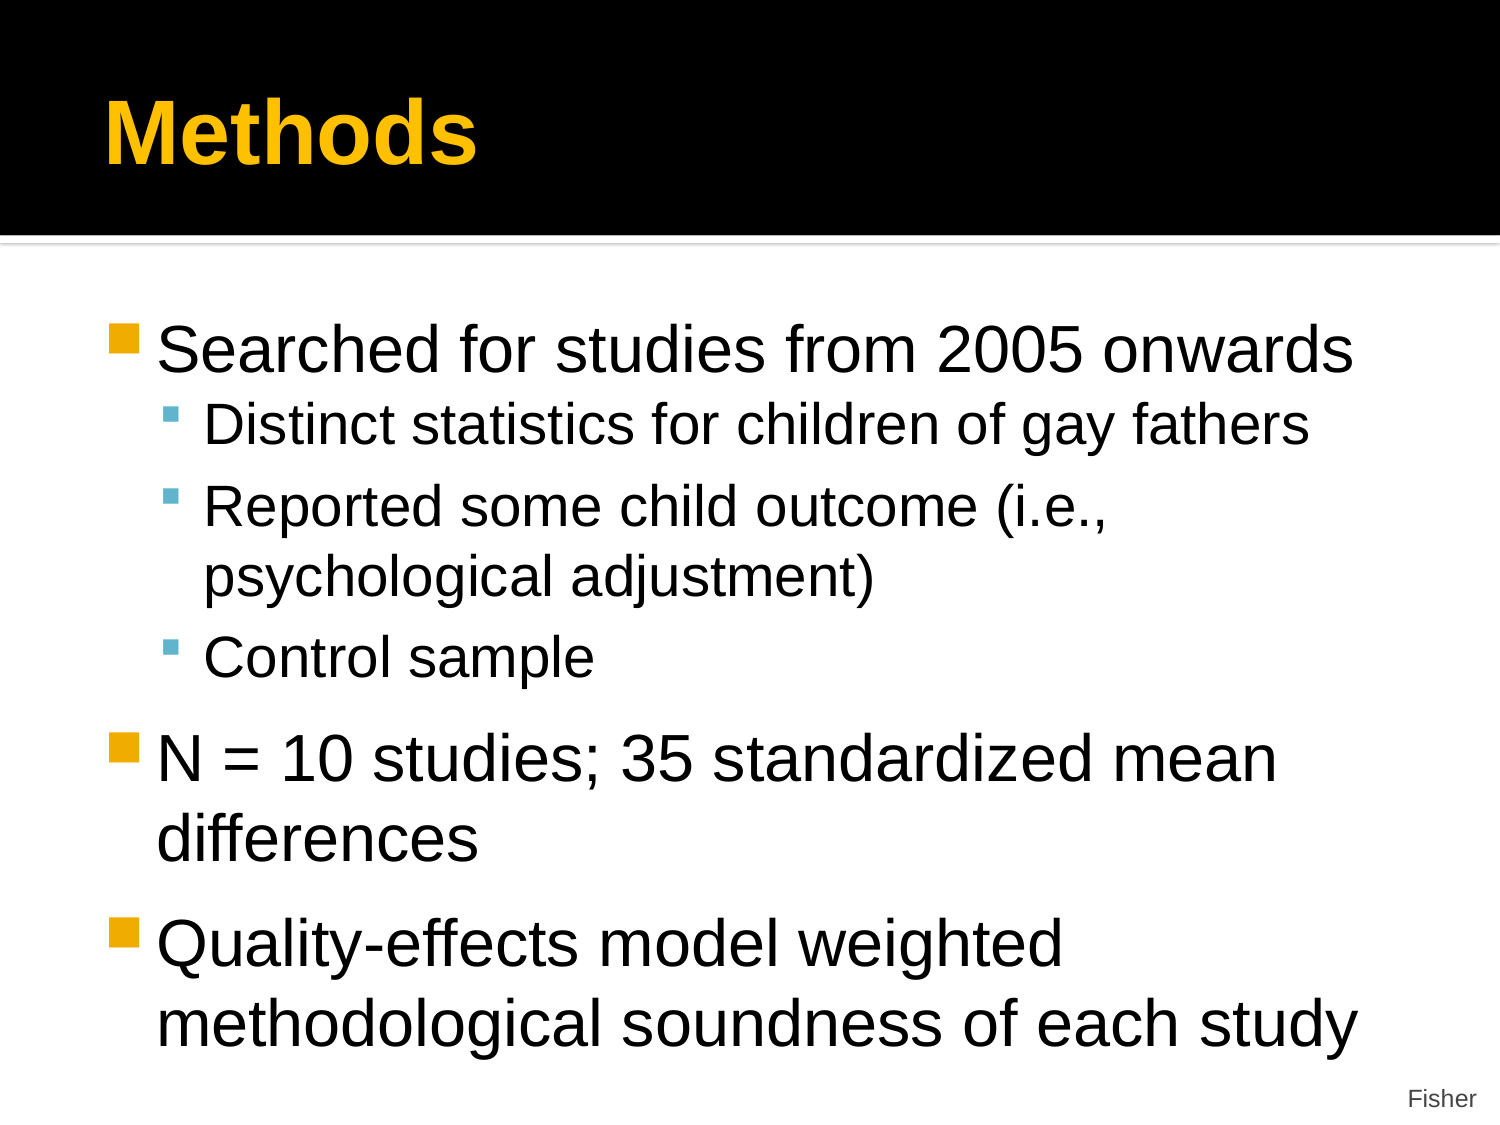

Methods

Searched for studies from 2005 onwards
Distinct statistics for children of gay fathers
Reported some child outcome (i.e., psychological adjustment)
Control sample
N = 10 studies; 35 standardized mean differences
Quality-effects model weighted methodological soundness of each study
Fisher